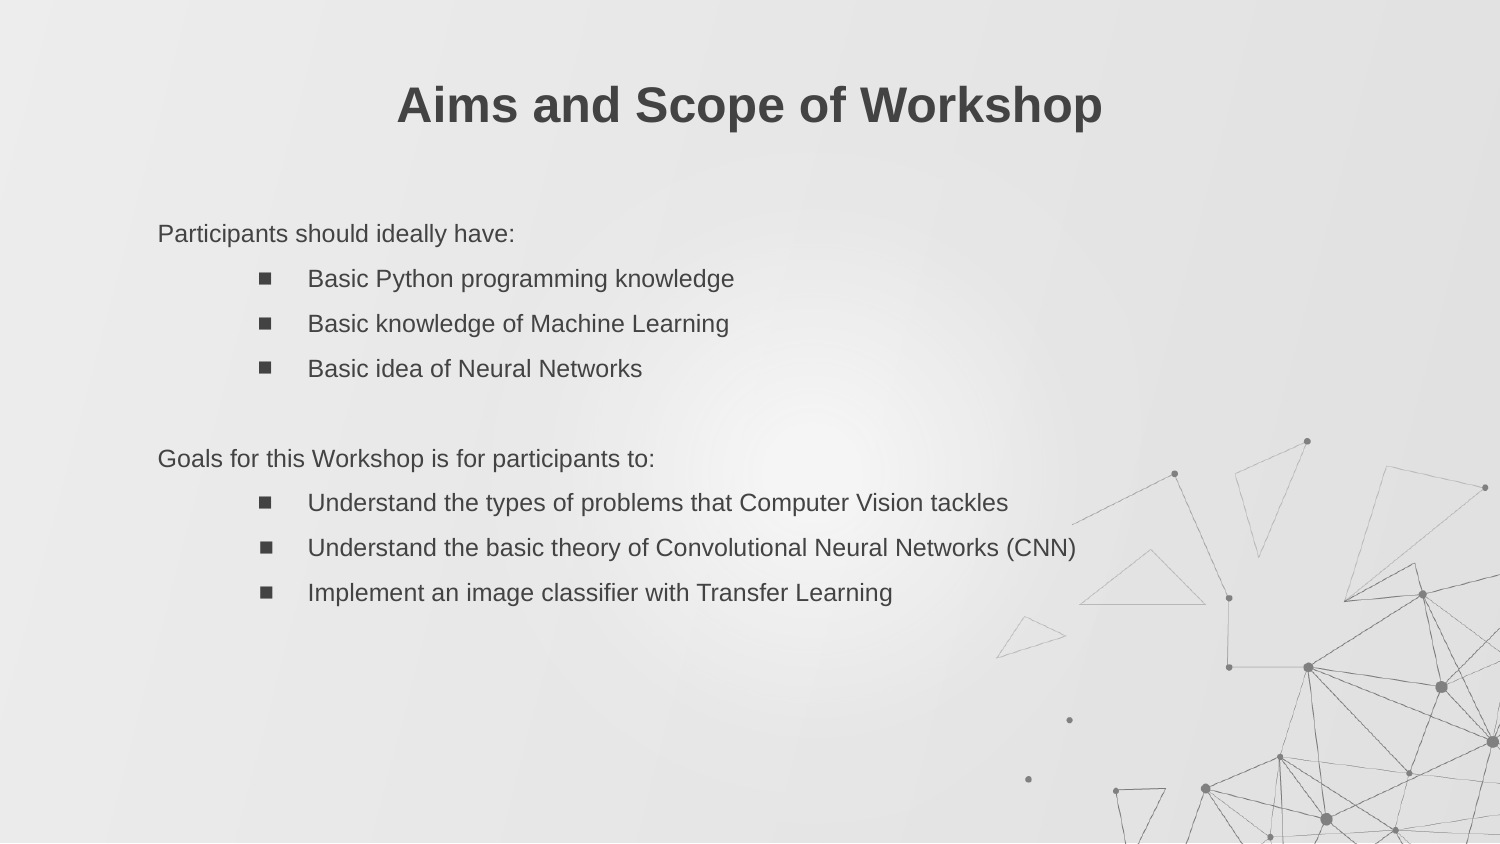

# Aims and Scope of Workshop
Participants should ideally have:
Basic Python programming knowledge
Basic knowledge of Machine Learning
Basic idea of Neural Networks

Goals for this Workshop is for participants to:
Understand the types of problems that Computer Vision tackles
Understand the basic theory of Convolutional Neural Networks (CNN)
Implement an image classifier with Transfer Learning